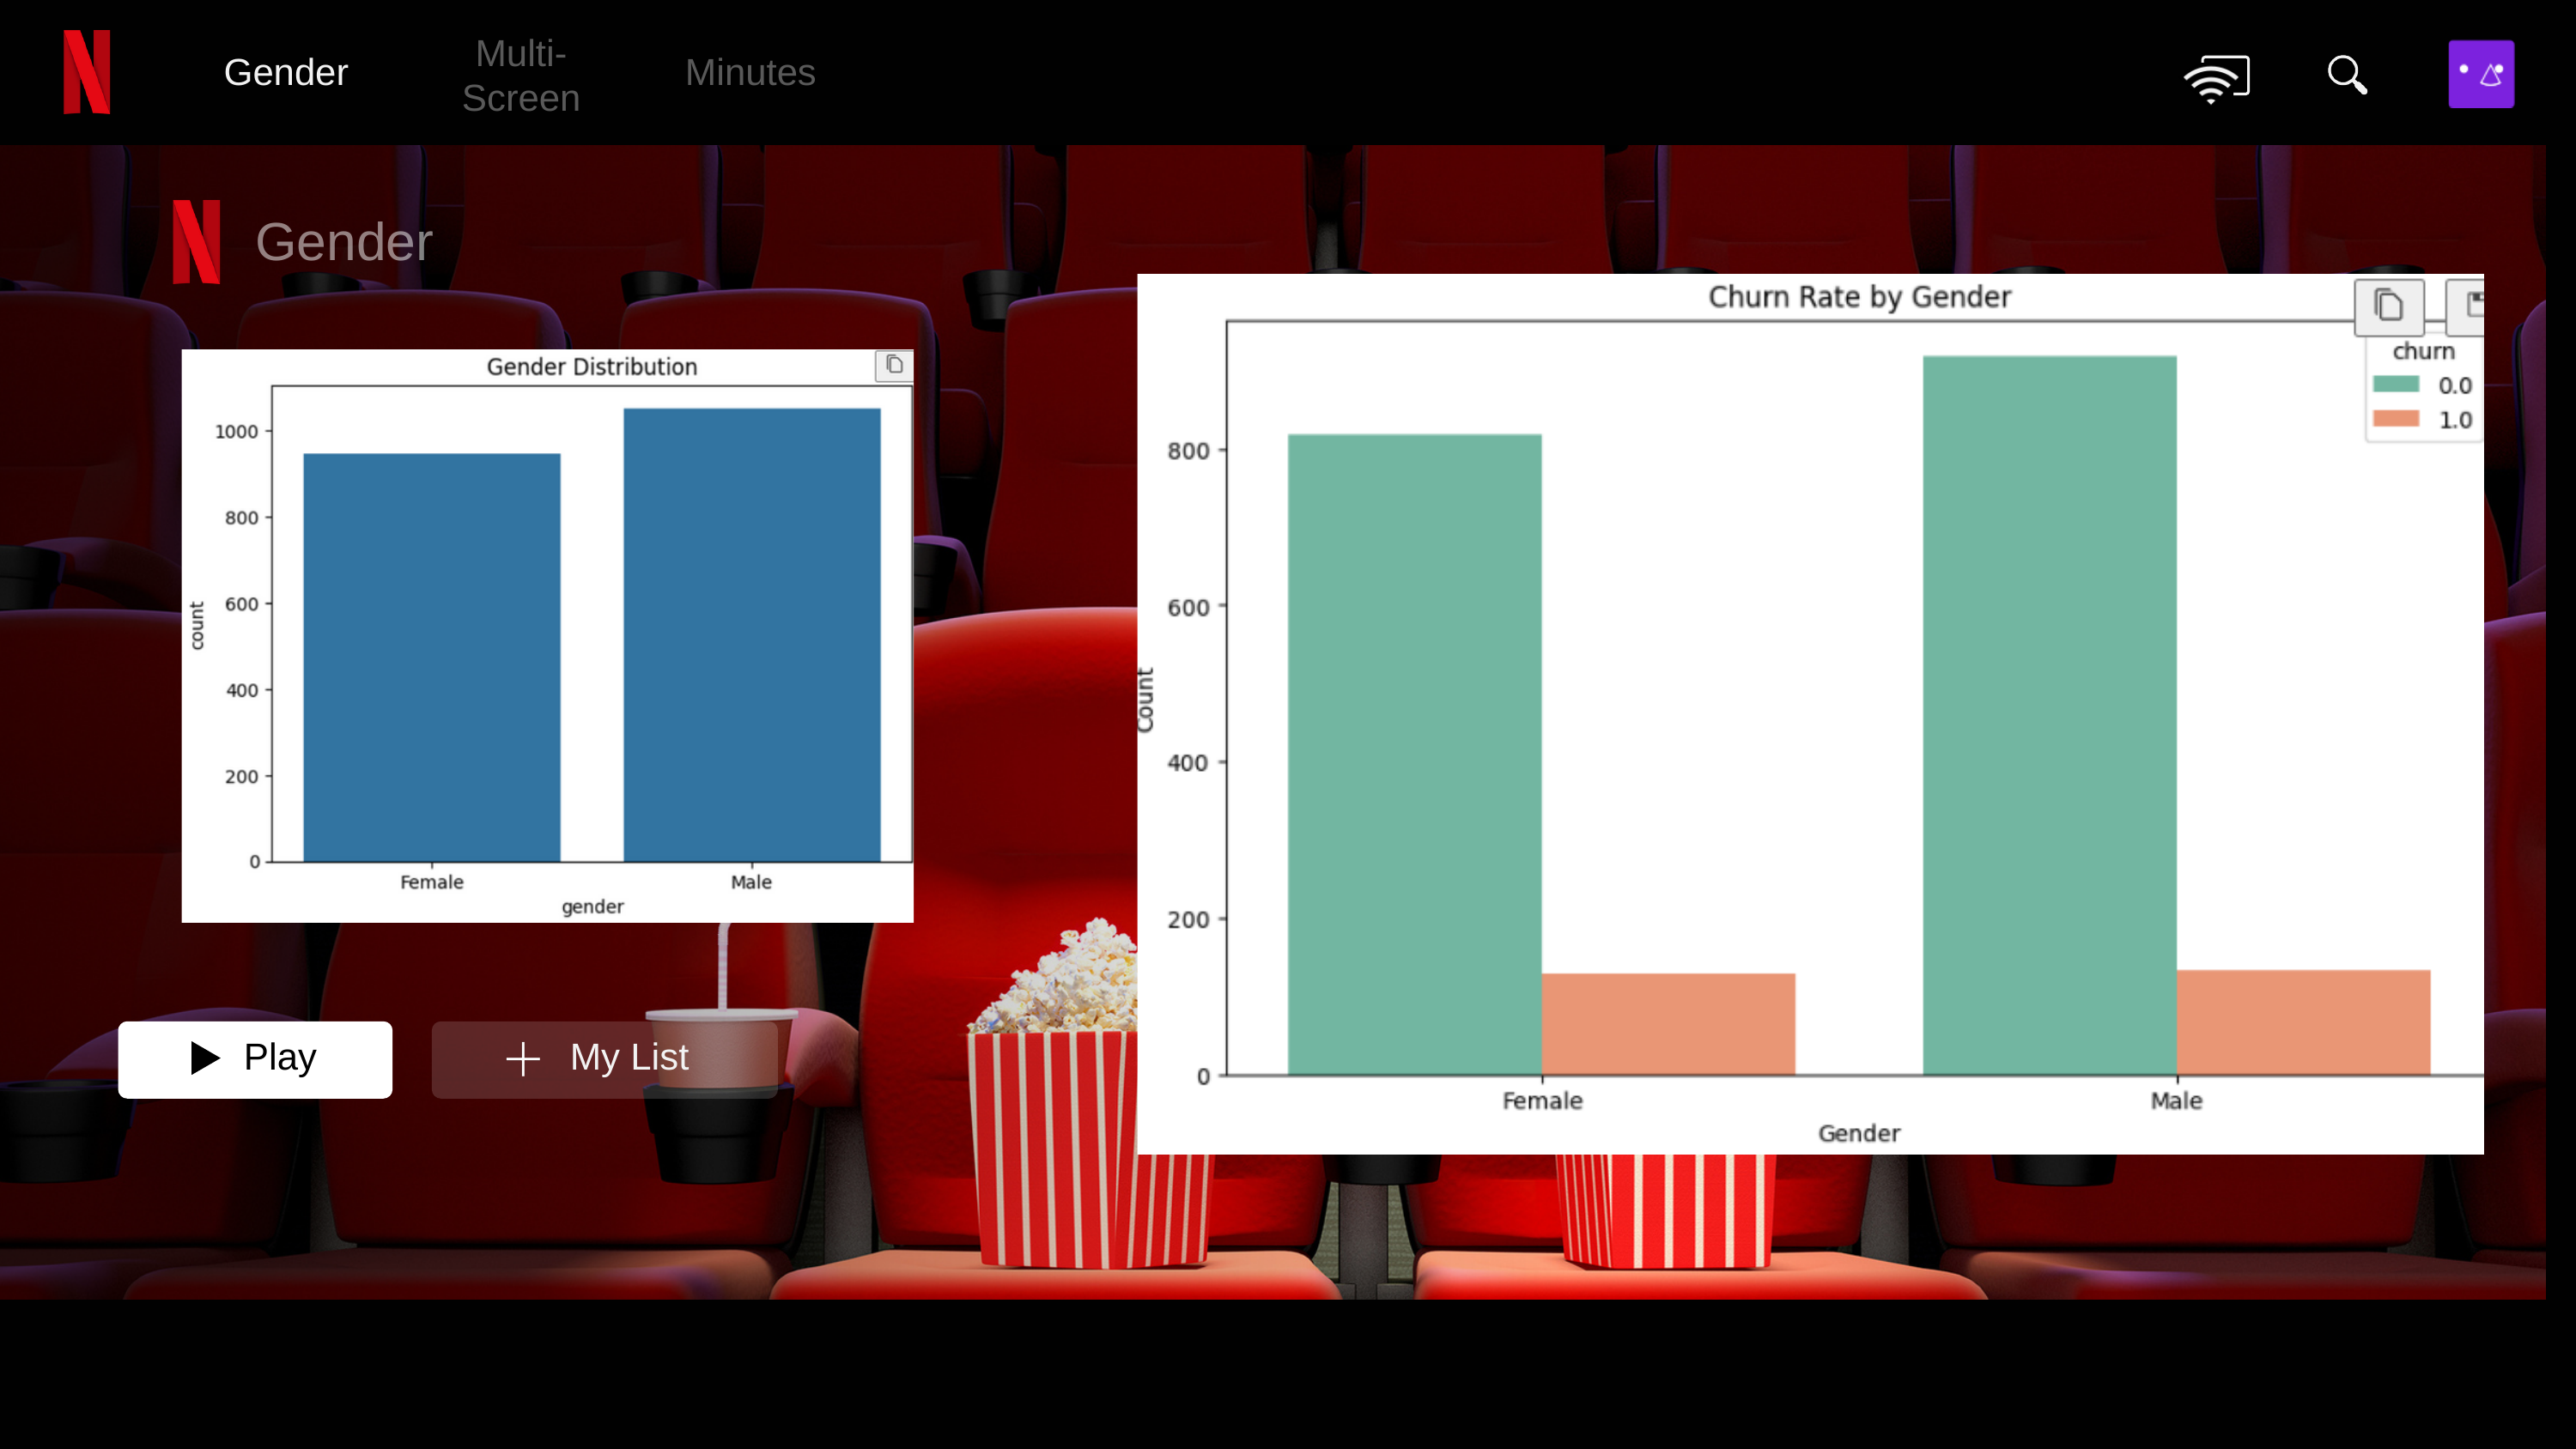

Multi-Screen

Gender
Minutes

Gender

Play
My List

‘Netflix Inspired’
 PowerPoint Template by slideative